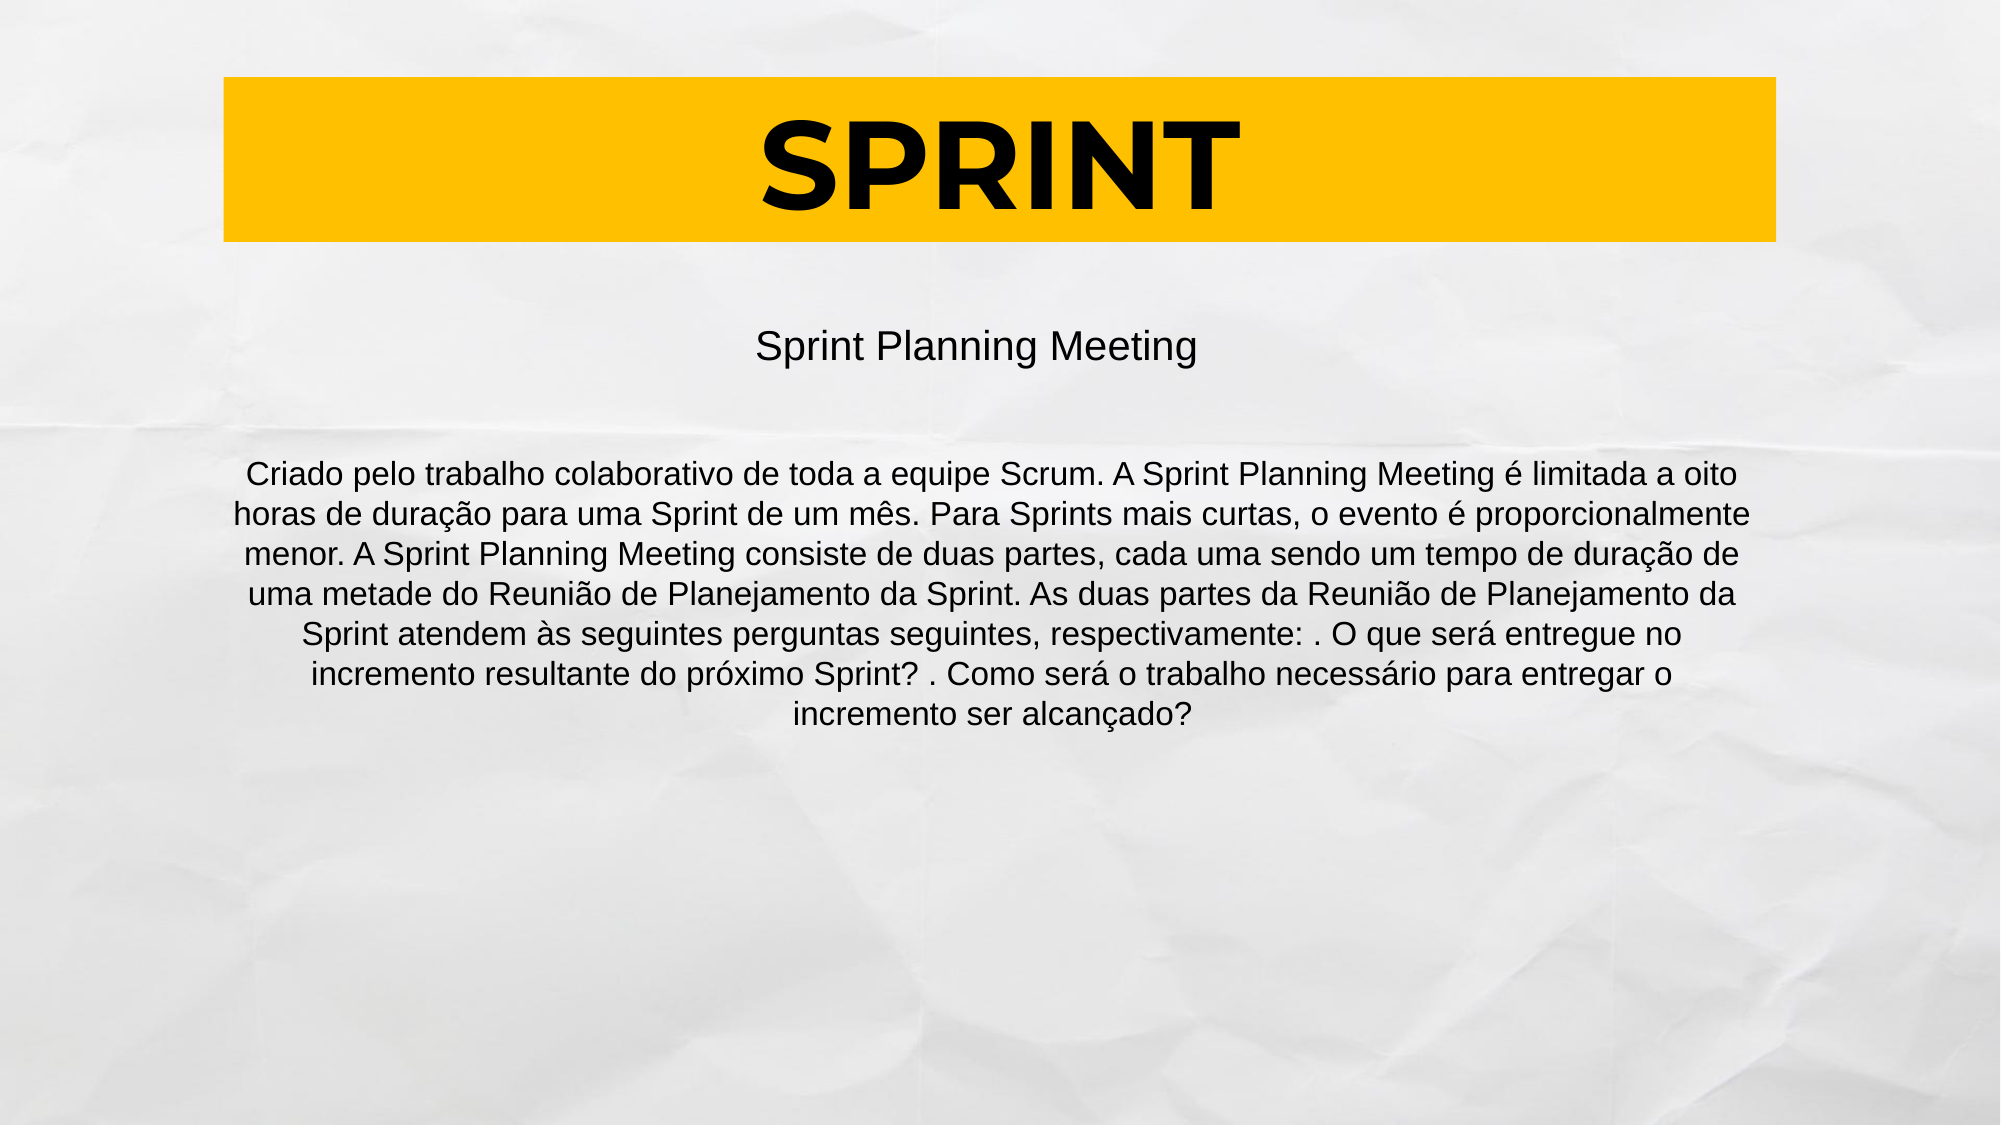

SPRINT
Sprint Planning Meeting
Criado pelo trabalho colaborativo de toda a equipe Scrum. A Sprint Planning Meeting é limitada a oito horas de duração para uma Sprint de um mês. Para Sprints mais curtas, o evento é proporcionalmente menor. A Sprint Planning Meeting consiste de duas partes, cada uma sendo um tempo de duração de uma metade do Reunião de Planejamento da Sprint. As duas partes da Reunião de Planejamento da Sprint atendem às seguintes perguntas seguintes, respectivamente: . O que será entregue no incremento resultante do próximo Sprint? . Como será o trabalho necessário para entregar o incremento ser alcançado?